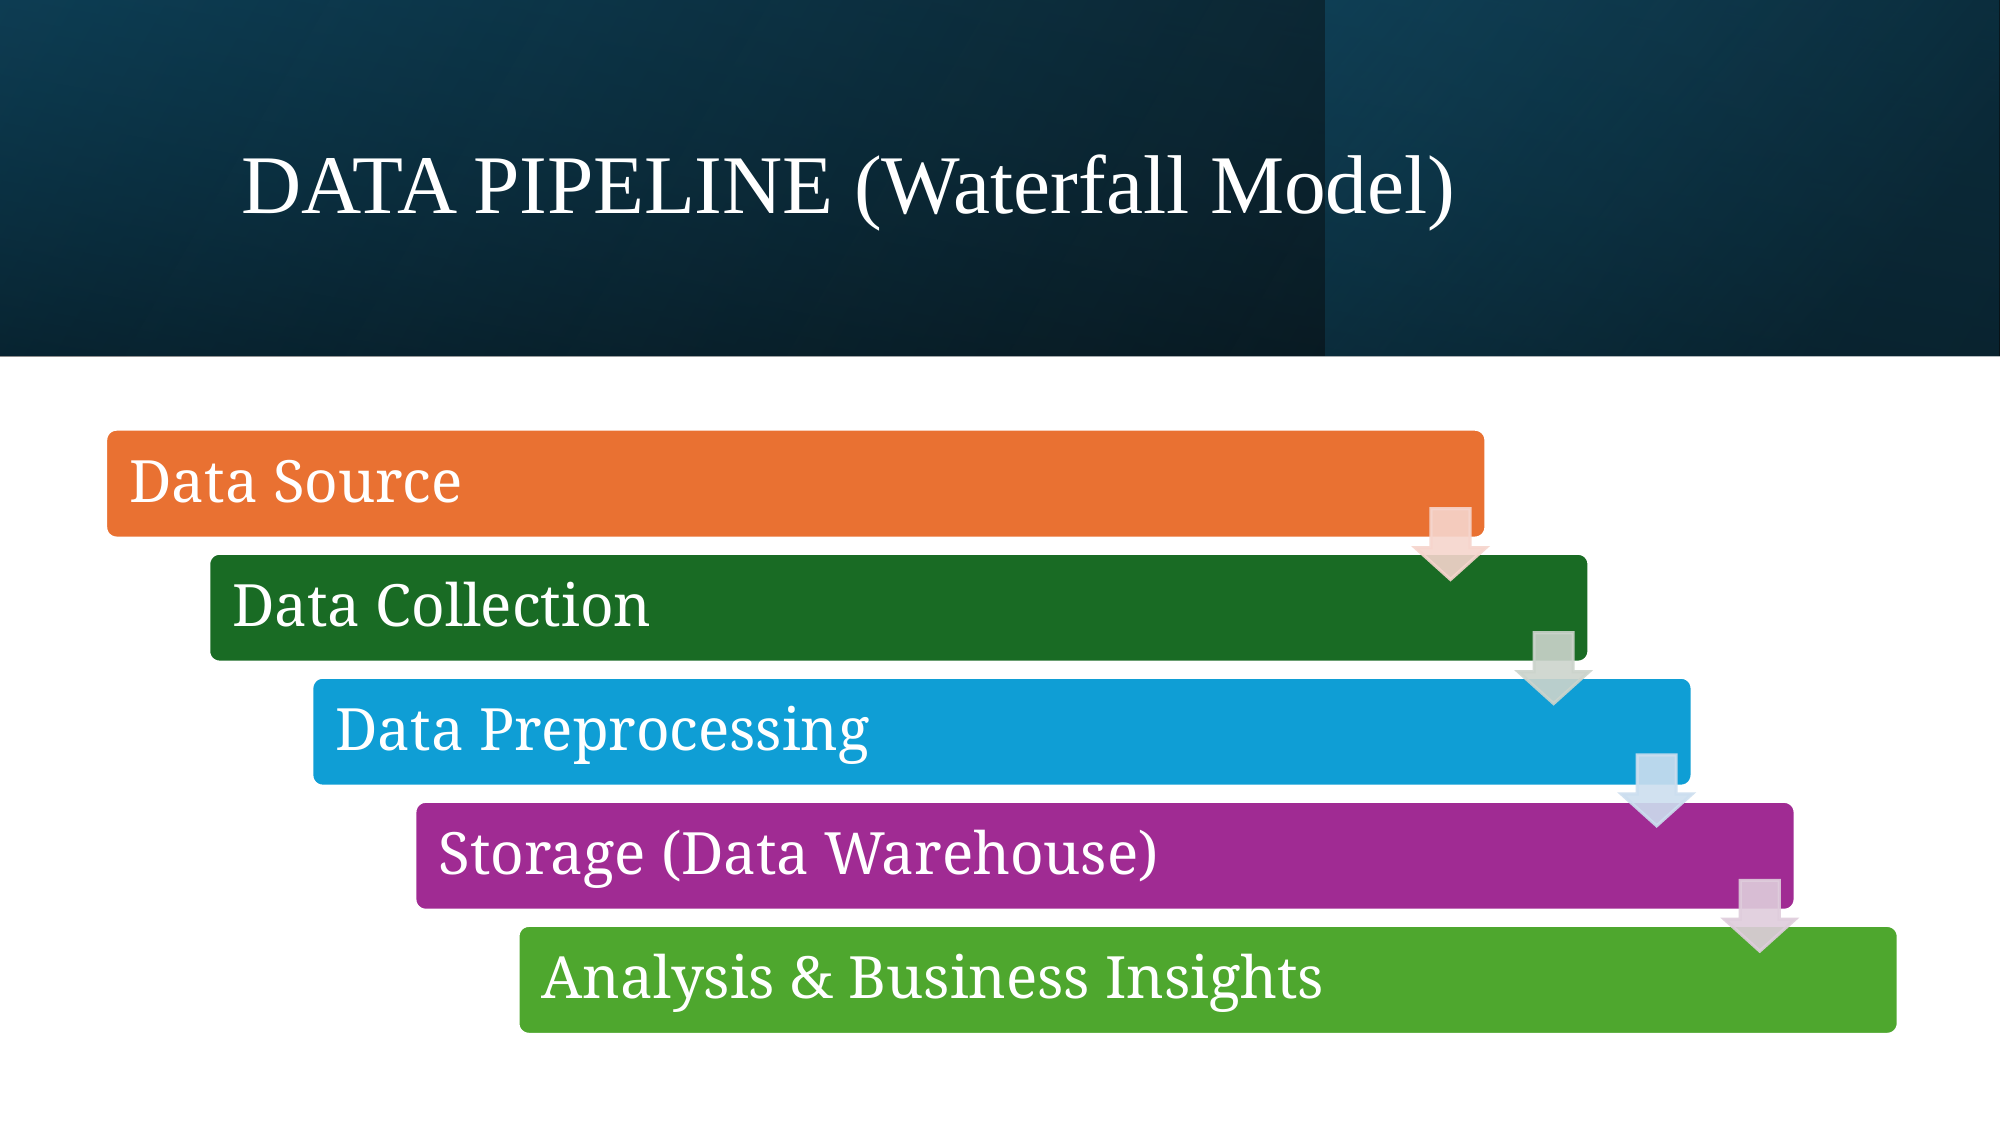

# DATA PIPELINE (Waterfall Model)
Data Source
Data Collection
Data Preprocessing
Storage (Data Warehouse)
Analysis & Business Insights